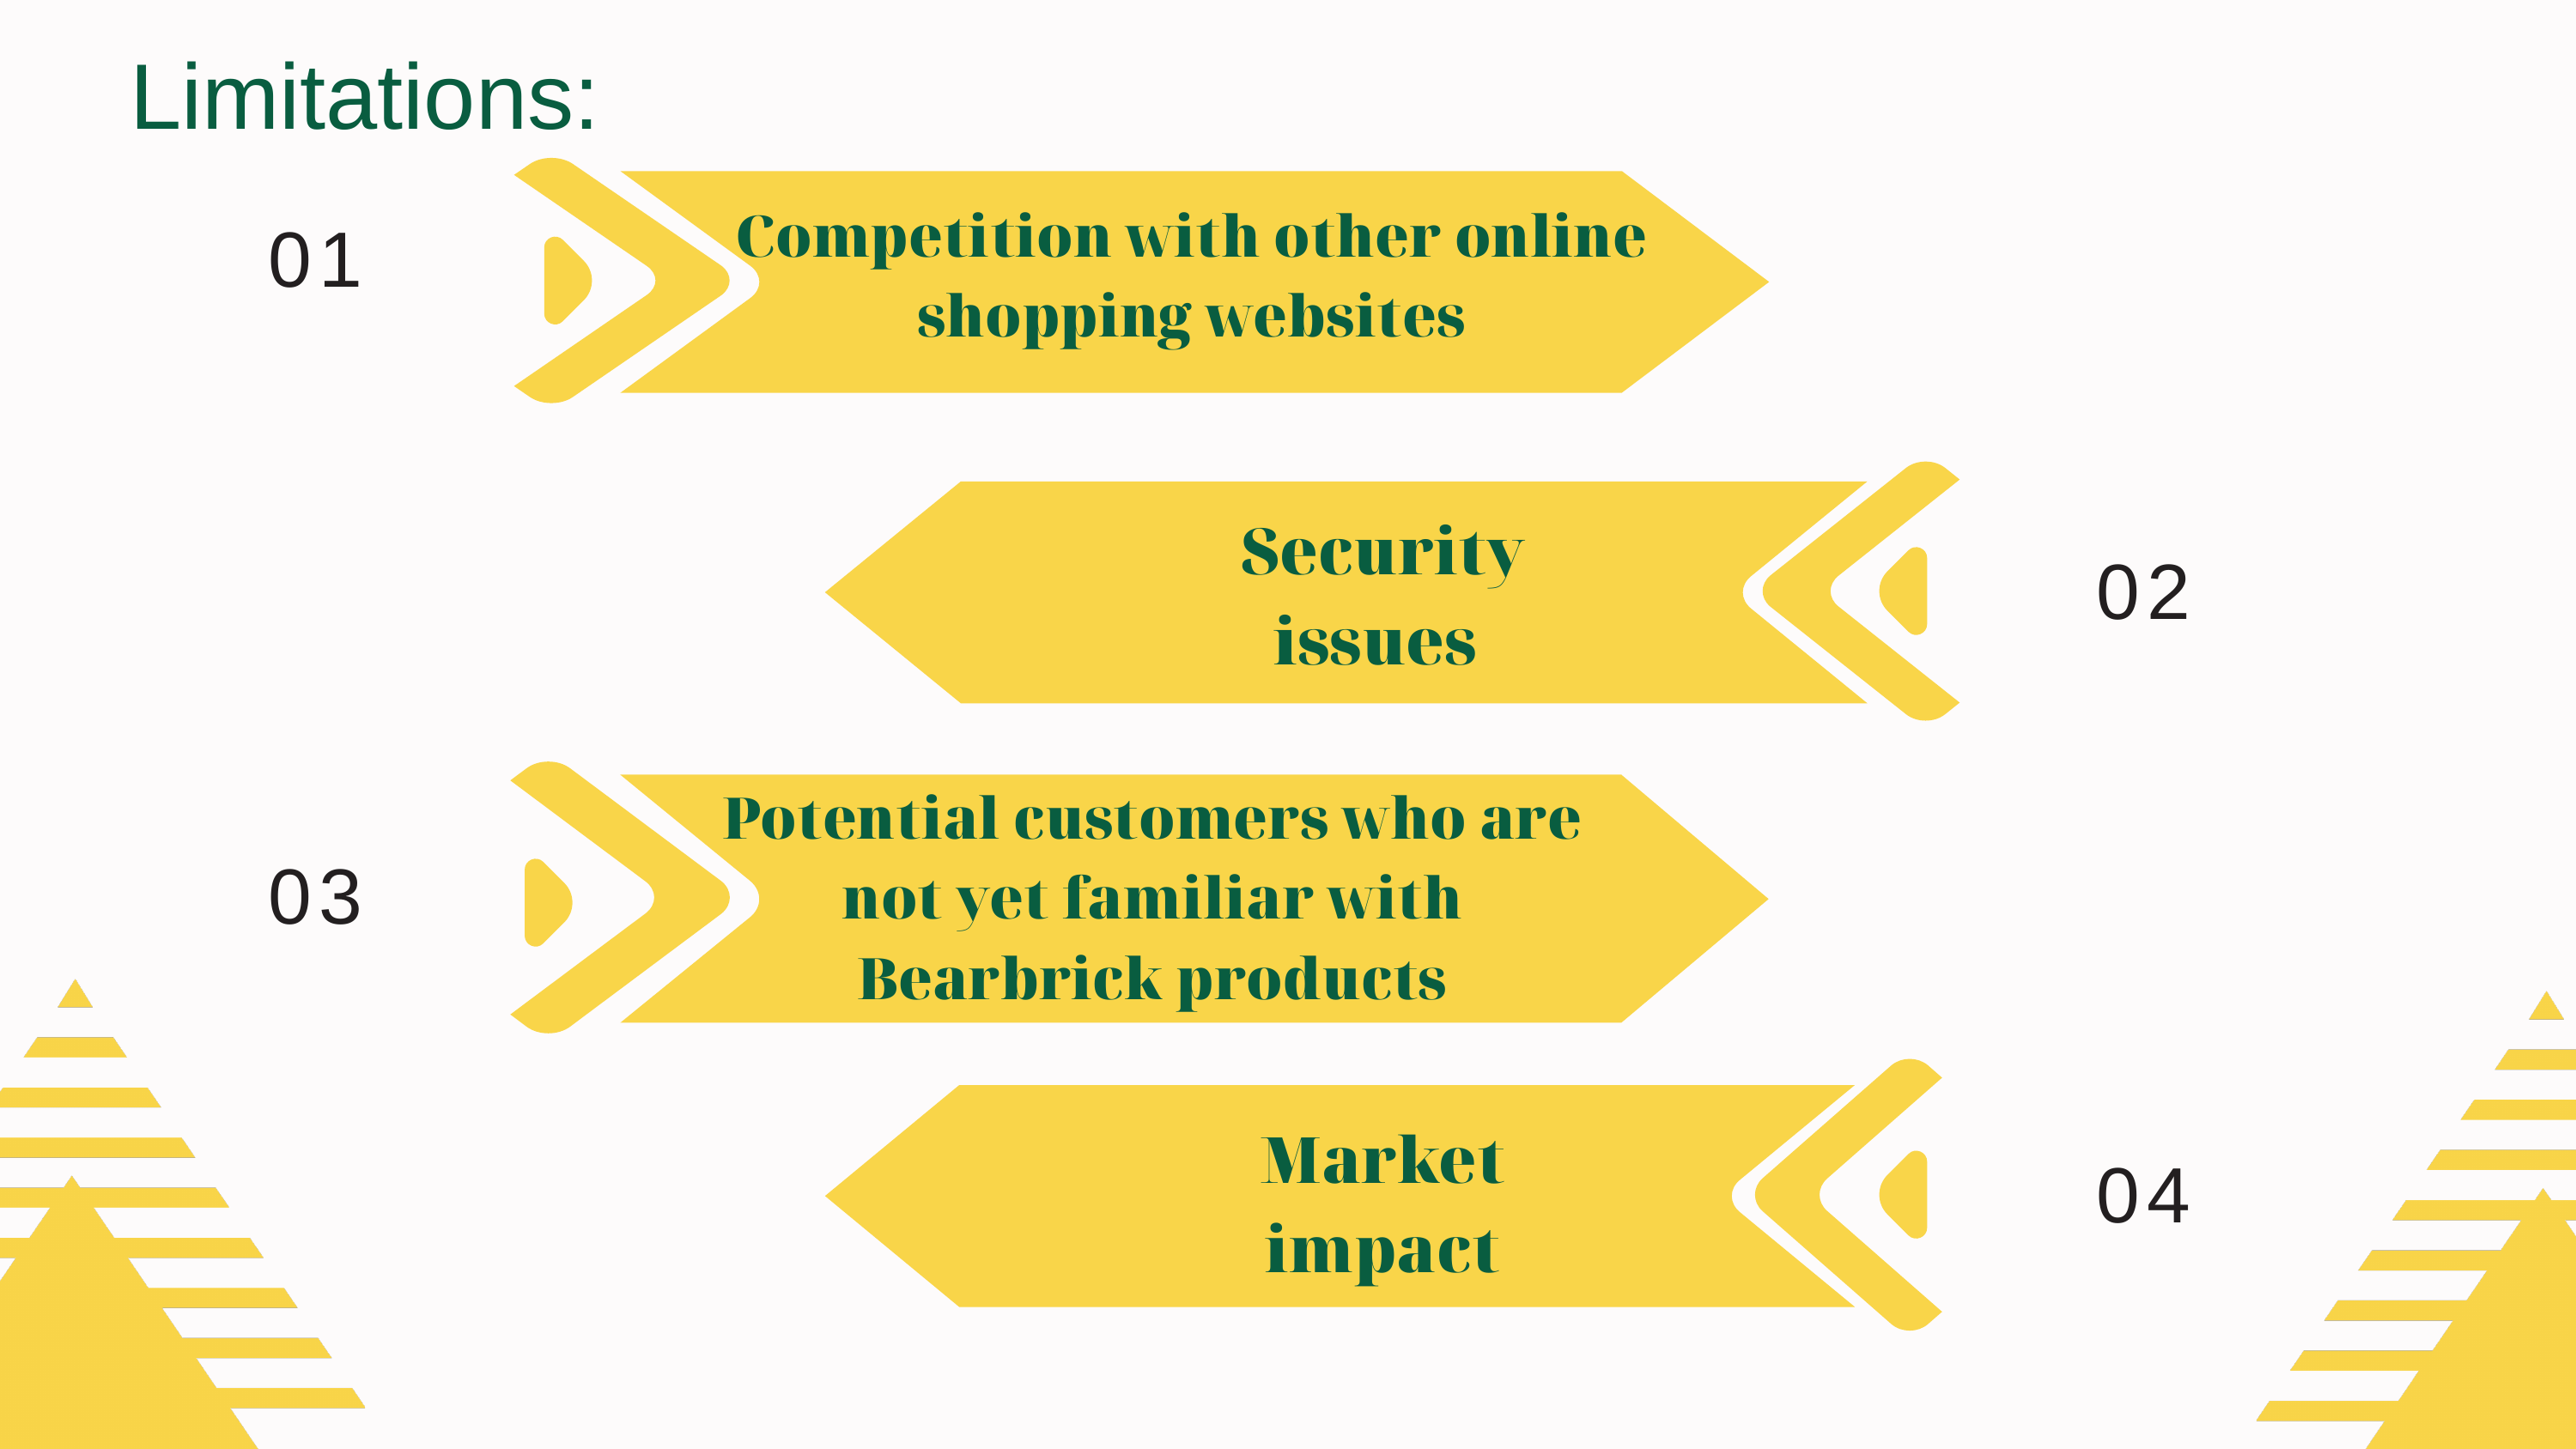

Limitations:

Competition with other online shopping websites
01

Security issues
02

Potential customers who are not yet familiar with Bearbrick products

03

Market impact
04